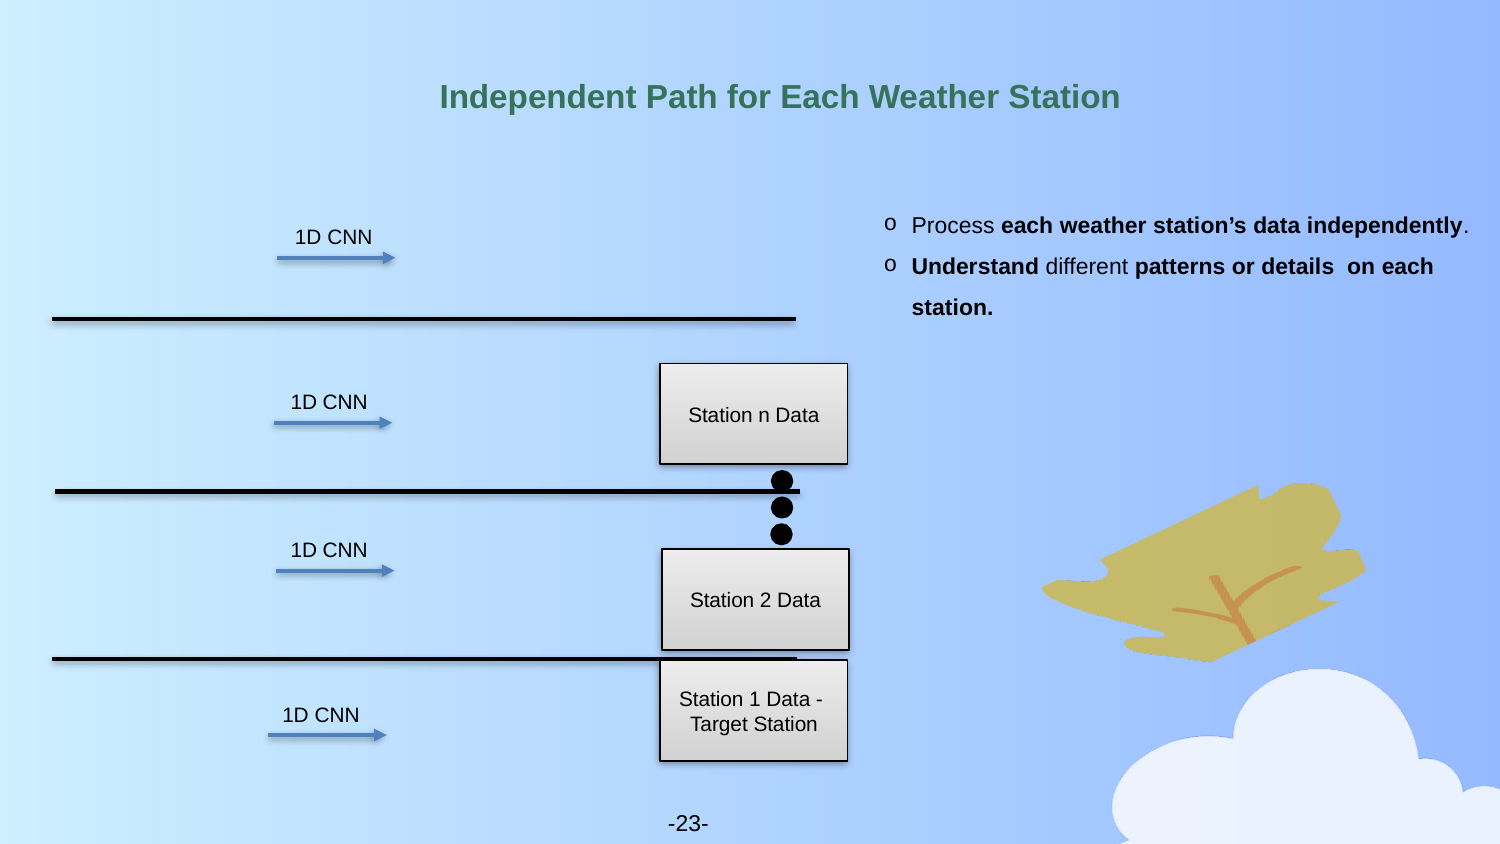

Independent Path for Each Weather Station
Process each weather station’s data independently.
Understand different patterns or details  on each station.
1D CNN
Station n Data
1D CNN

1D CNN
Station 2 Data
Station 1 Data -
Target Station

1D CNN
-23-